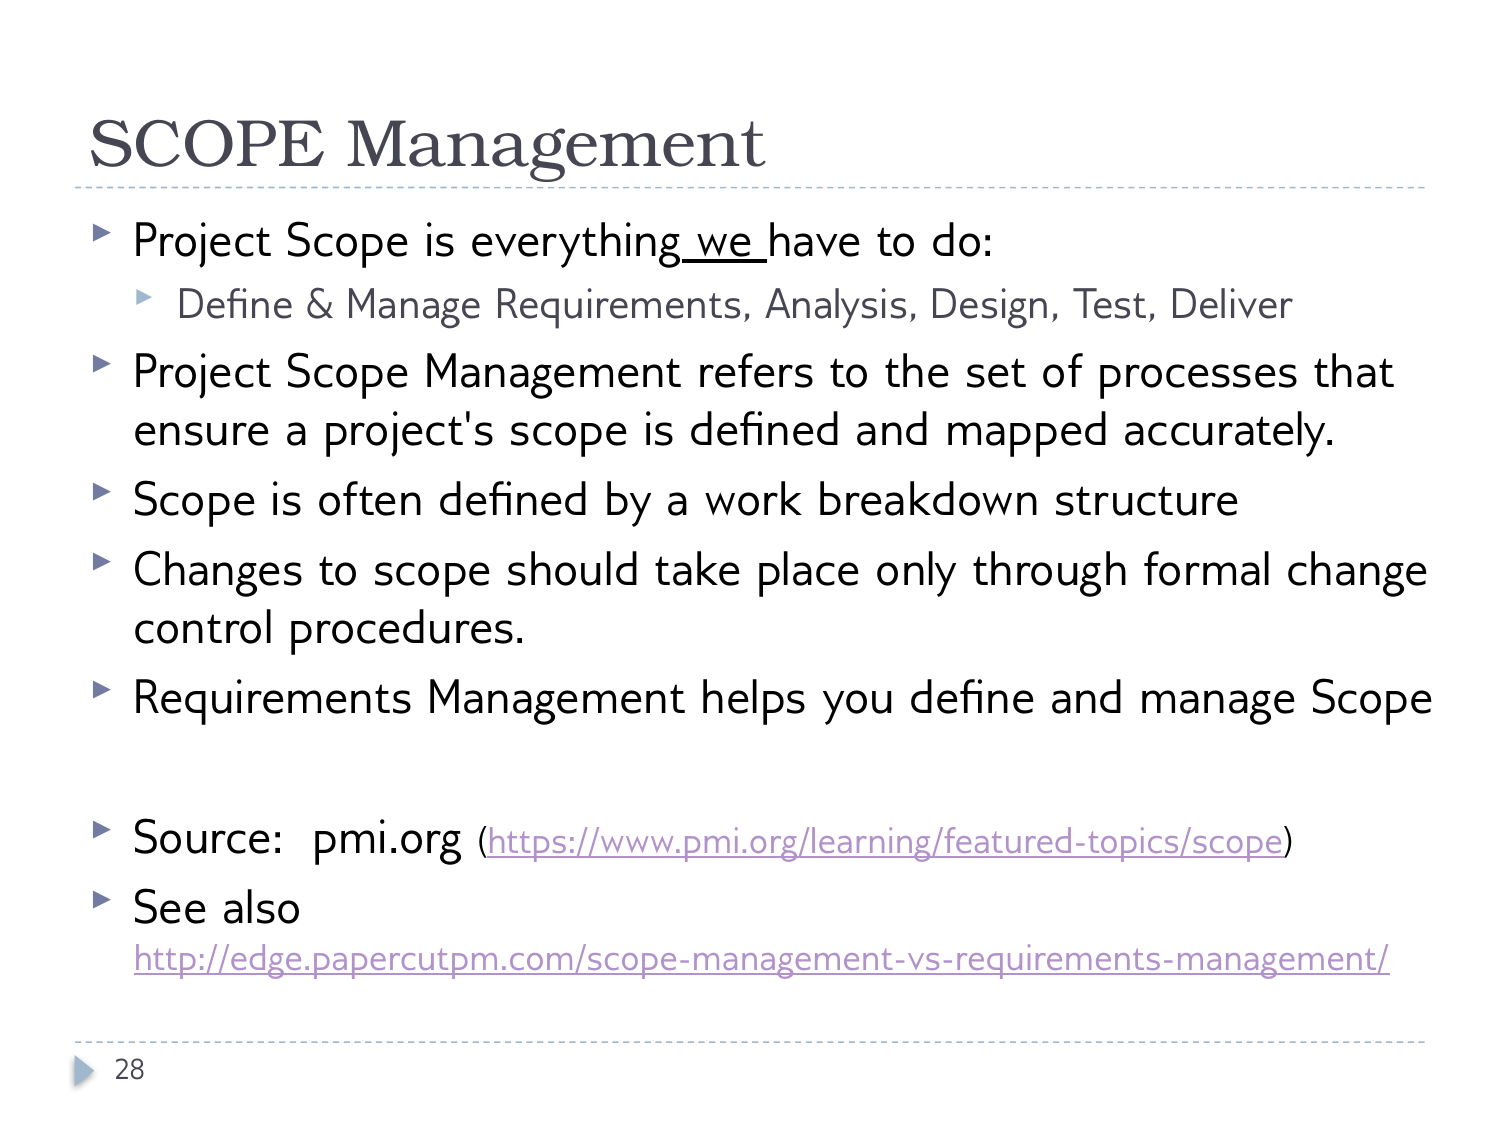

# SCOPE Management
Project Scope is everything we have to do:
Define & Manage Requirements, Analysis, Design, Test, Deliver
Project Scope Management refers to the set of processes that ensure a project's scope is defined and mapped accurately.
Scope is often defined by a work breakdown structure
Changes to scope should take place only through formal change control procedures.
Requirements Management helps you define and manage Scope

Source:  pmi.org (https://www.pmi.org/learning/featured-topics/scope)
See also http://edge.papercutpm.com/scope-management-vs-requirements-management/

28